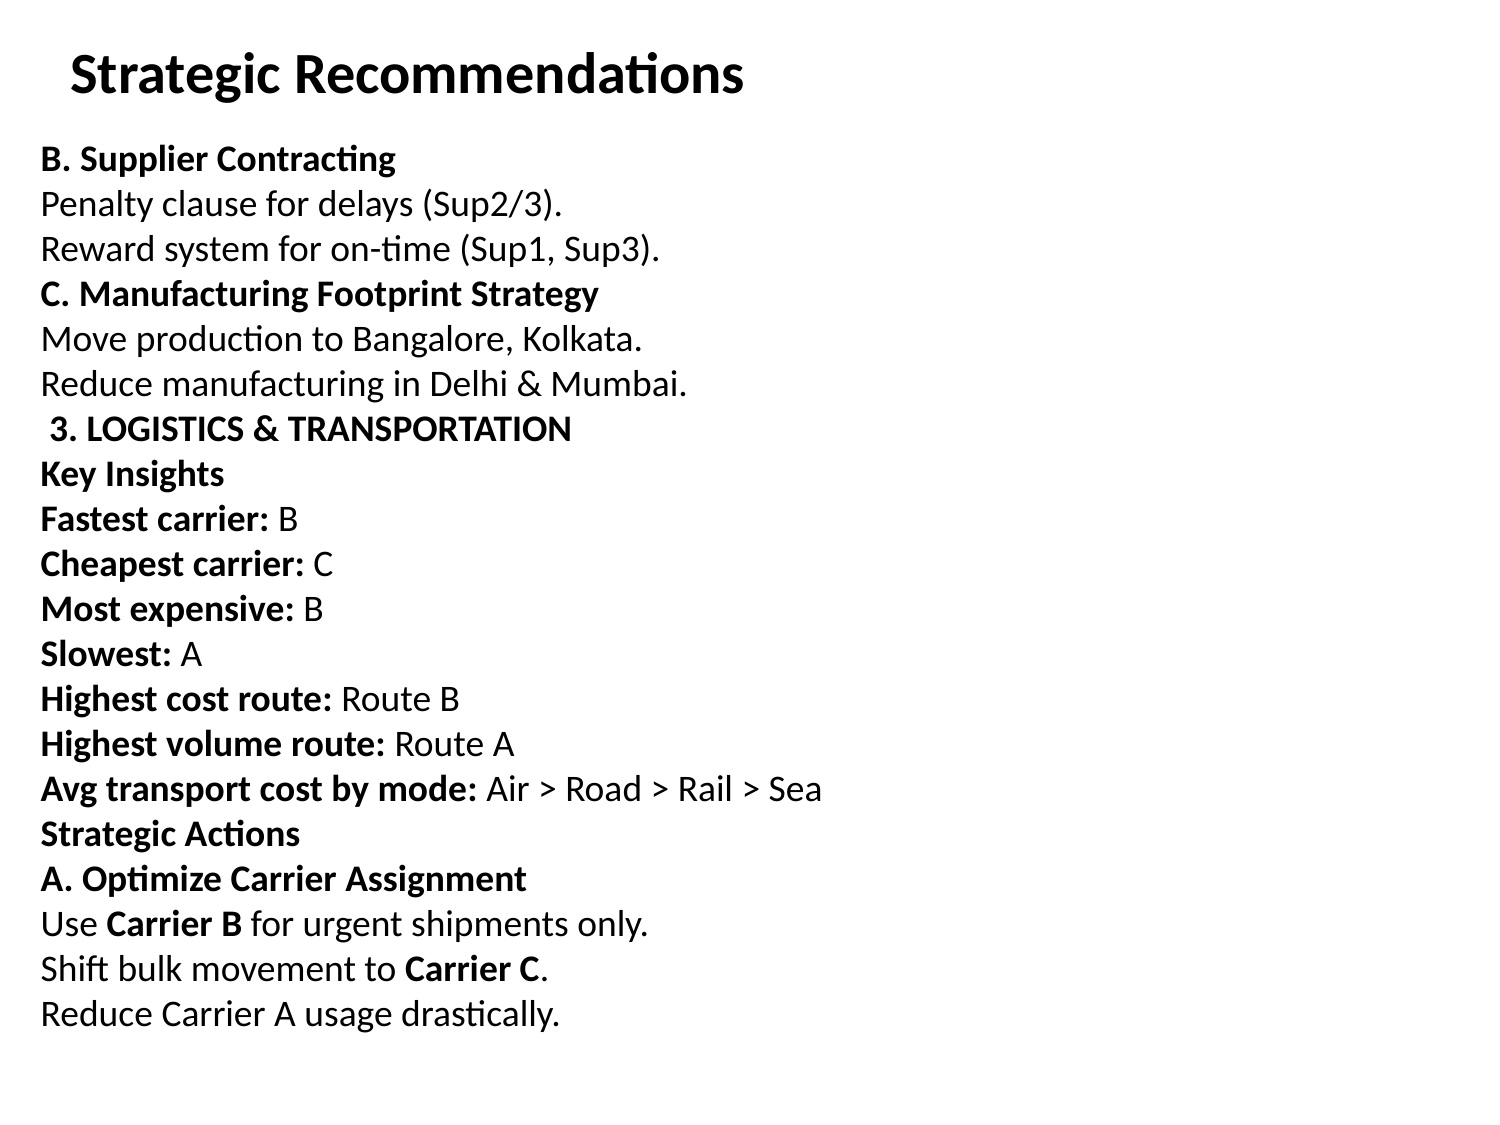

Strategic Recommendations
B. Supplier Contracting
Penalty clause for delays (Sup2/3).
Reward system for on-time (Sup1, Sup3).
C. Manufacturing Footprint Strategy
Move production to Bangalore, Kolkata.
Reduce manufacturing in Delhi & Mumbai.
 3. LOGISTICS & TRANSPORTATION
Key Insights
Fastest carrier: B
Cheapest carrier: C
Most expensive: B
Slowest: A
Highest cost route: Route B
Highest volume route: Route A
Avg transport cost by mode: Air > Road > Rail > Sea
Strategic Actions
A. Optimize Carrier Assignment
Use Carrier B for urgent shipments only.
Shift bulk movement to Carrier C.
Reduce Carrier A usage drastically.